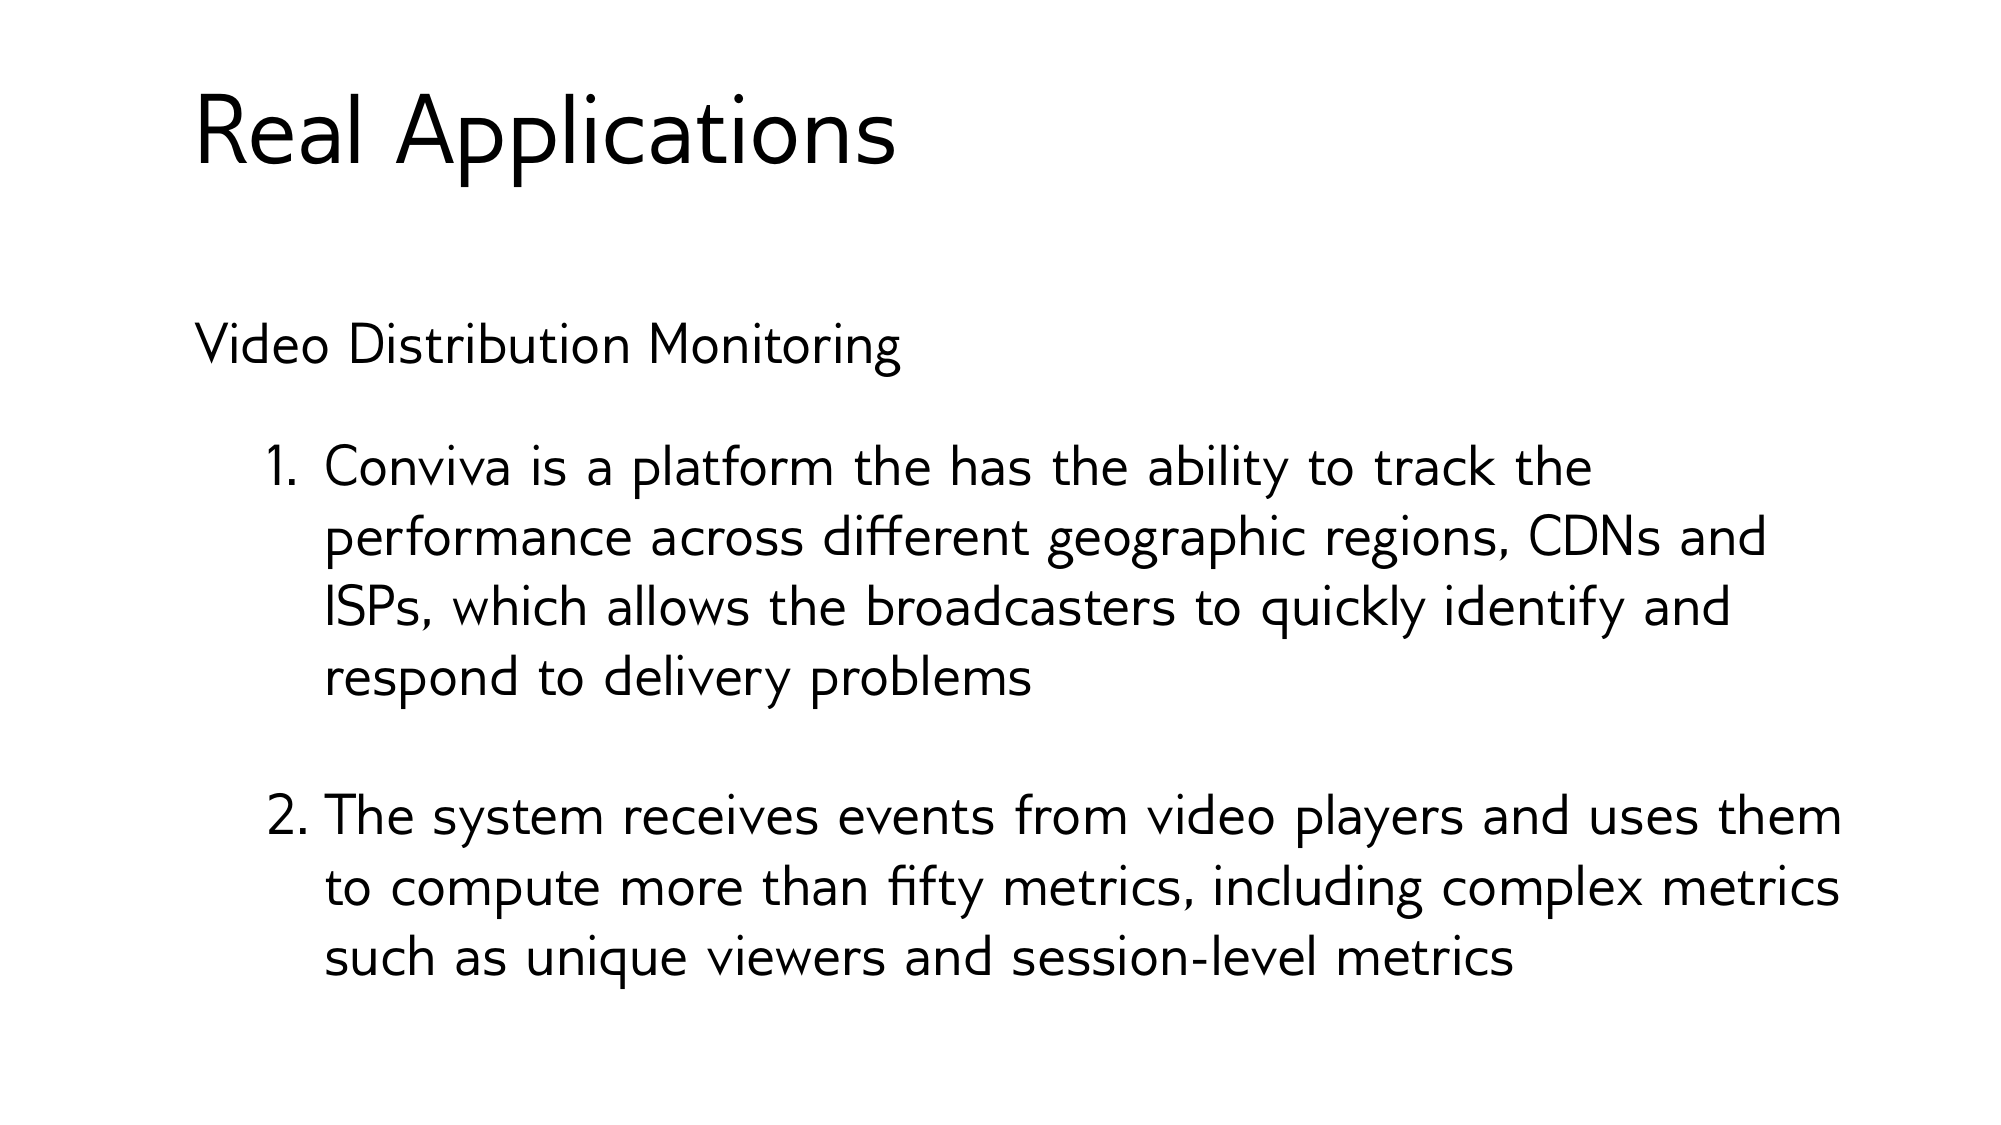

# Real Applications
Video Distribution Monitoring

Conviva is a platform the has the ability to track the performance across different geographic regions, CDNs and ISPs, which allows the broadcasters to quickly identify and respond to delivery problems

The system receives events from video players and uses them to compute more than fifty metrics, including complex metrics such as unique viewers and session-level metrics